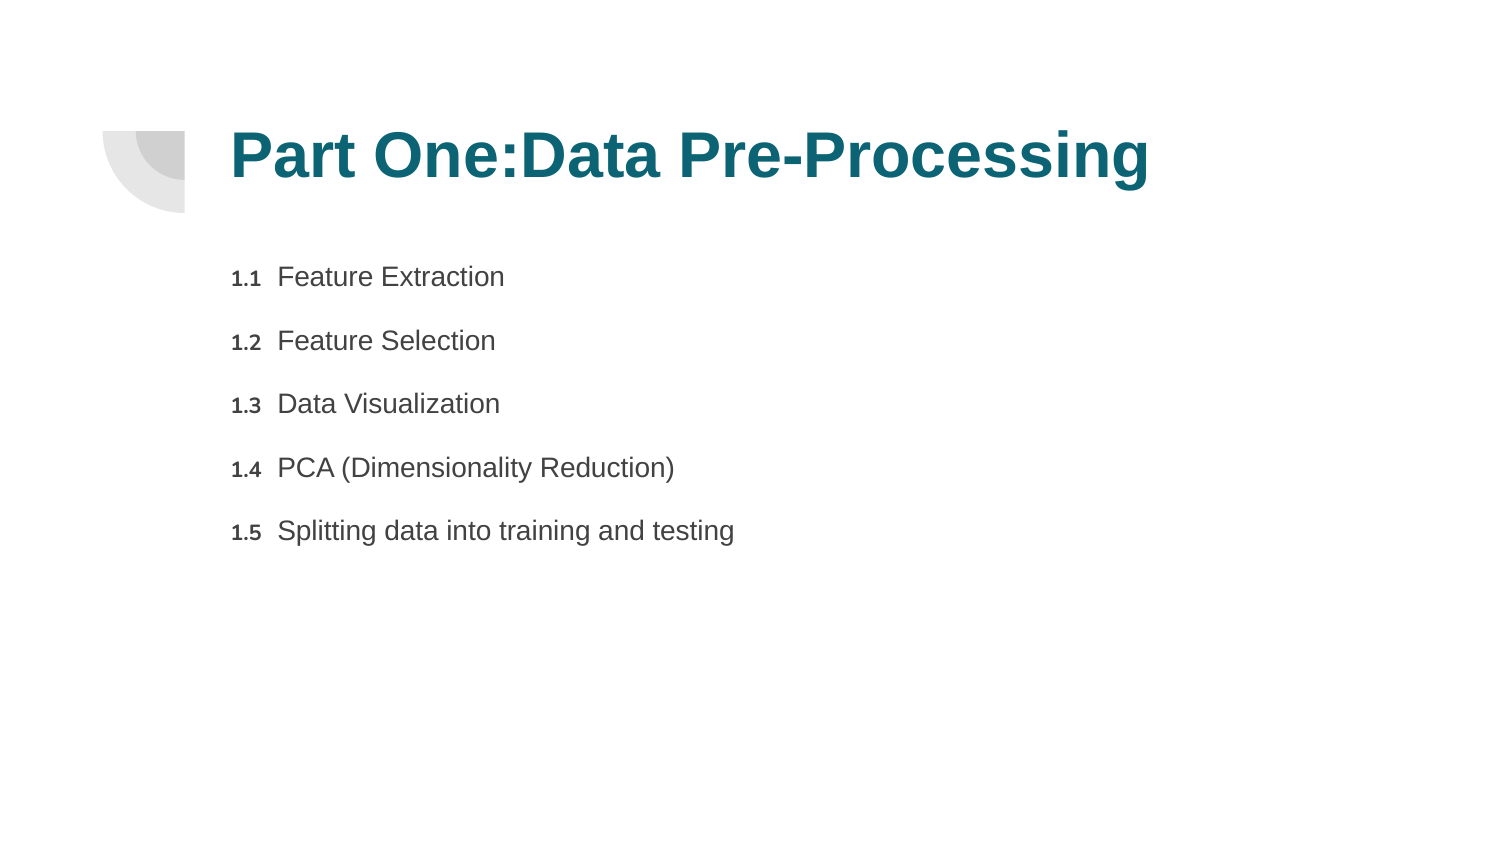

# Part One:Data Pre-Processing
1.1  Feature Extraction
1.2  Feature Selection
1.3  Data Visualization
1.4  PCA (Dimensionality Reduction)
1.5  Splitting data into training and testing